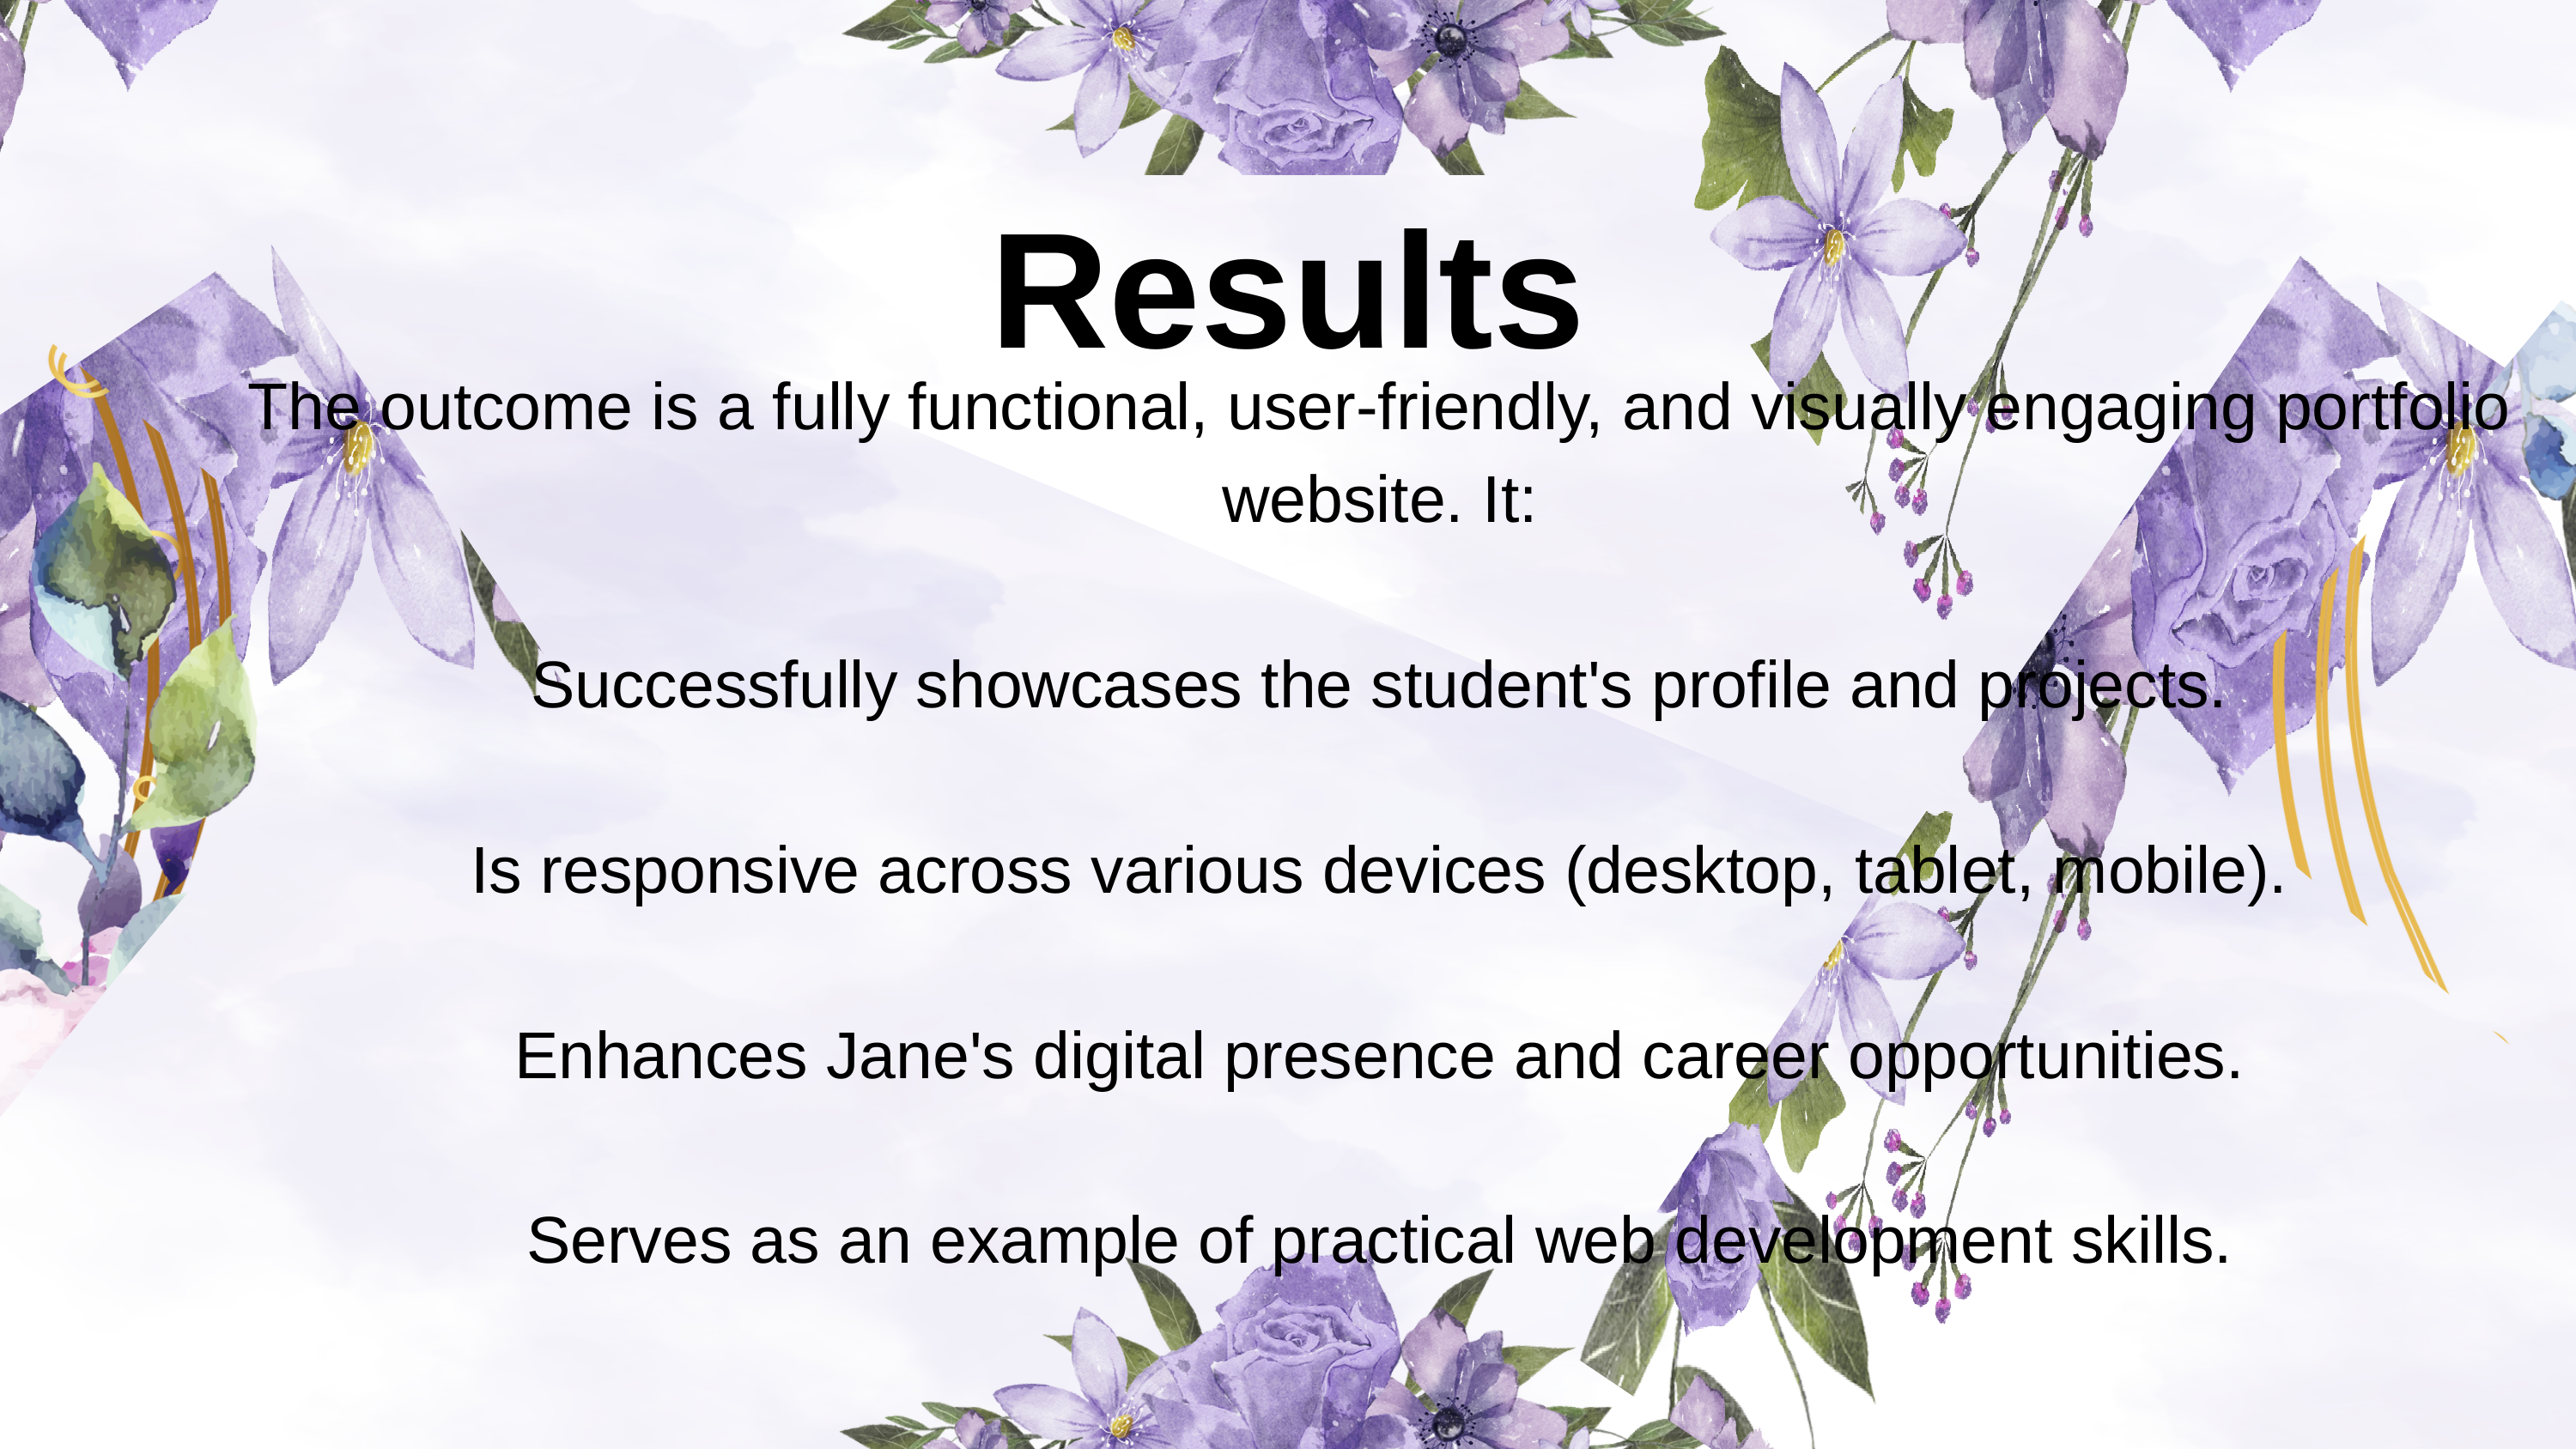

Results

The outcome is a fully functional, user-friendly, and visually engaging portfolio website. It:

Successfully showcases the student's profile and projects.

Is responsive across various devices (desktop, tablet, mobile).

Enhances Jane's digital presence and career opportunities.

Serves as an example of practical web development skills.